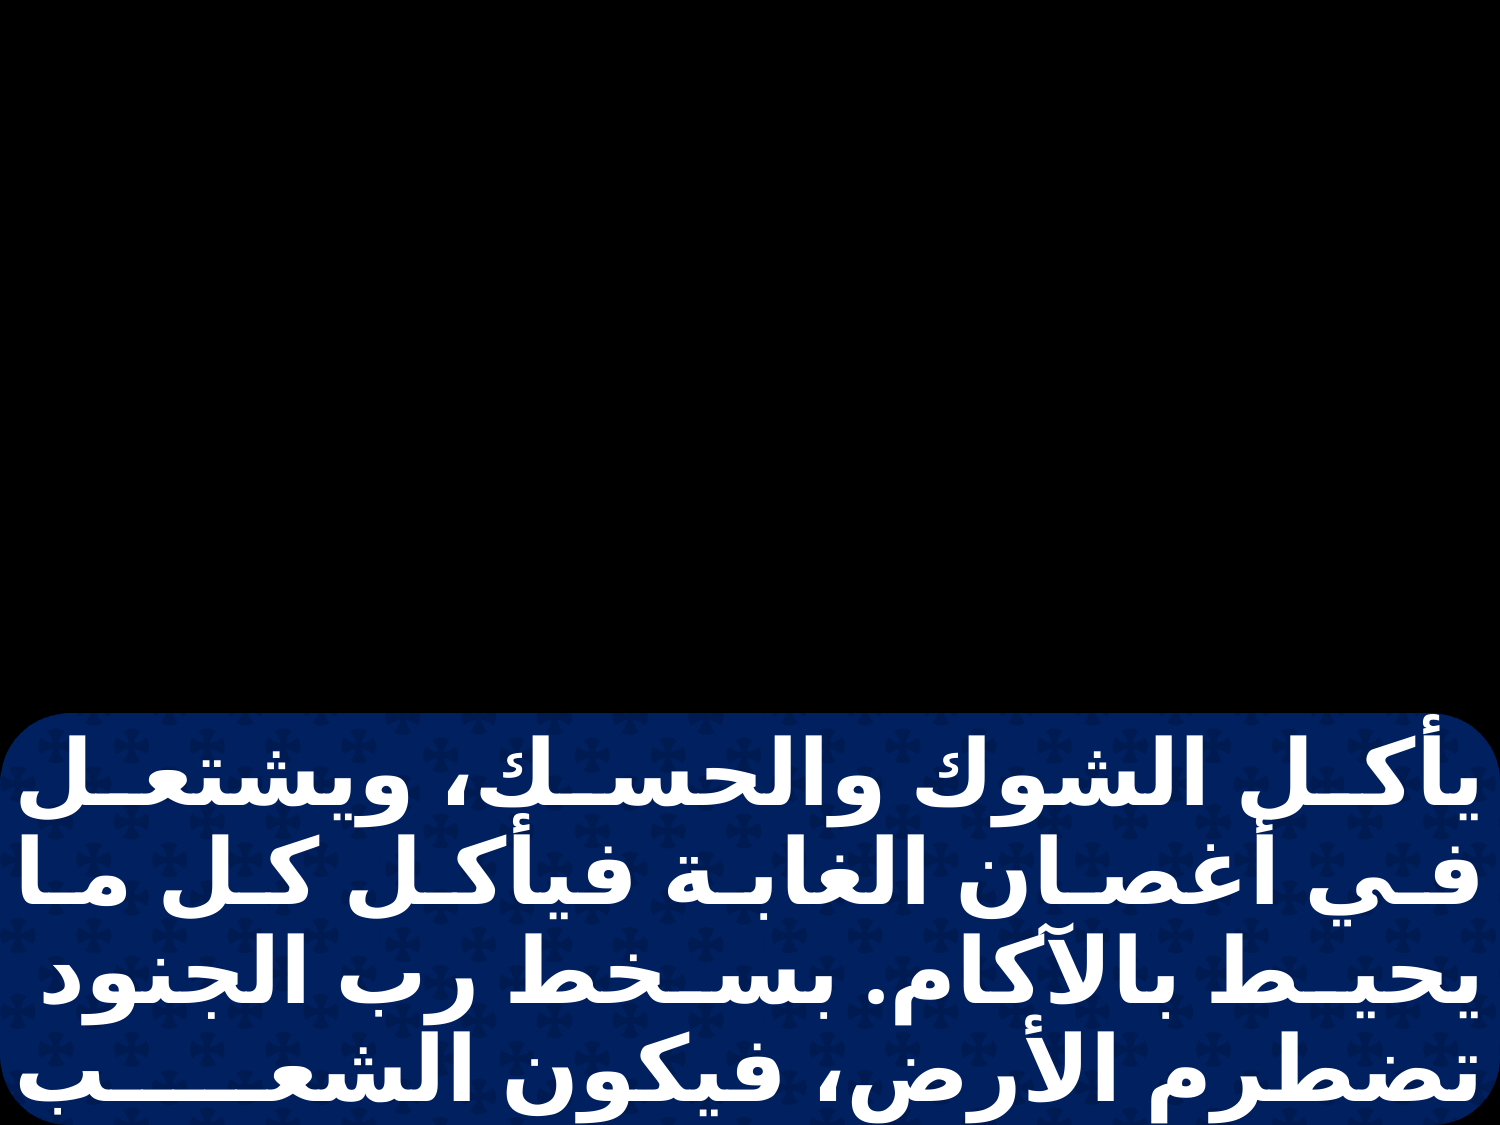

يأكل الشوك والحسك، ويشتعل في أغصان الغابة فيأكل كل ما يحيط بالآكام. بسخط رب الجنود  تضطرم الأرض، فيكون الشعب مثل وقود النار. لا يشفق الإنسان على أخيه. فينهش ذات اليمين ولا